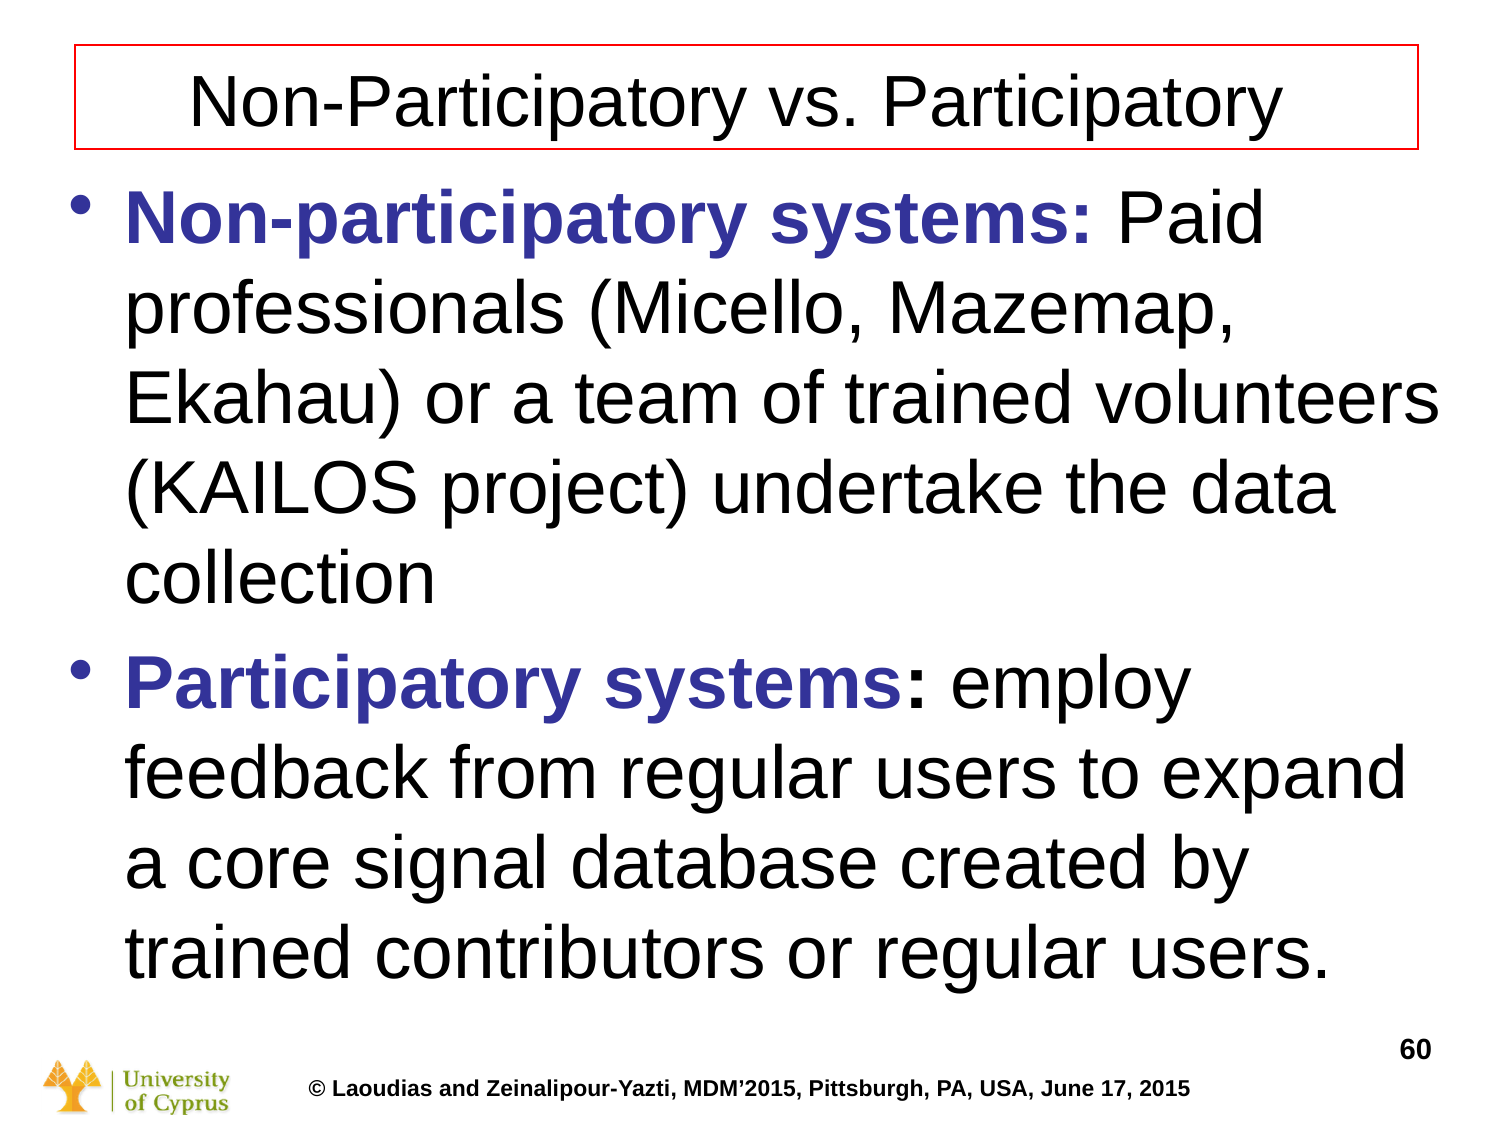

Basic Operation on Smartphone Power(mW=mJ/s)
CPU Minimal use (just OS running) 35mW
CPU Standard use (light processing) 175mW
CPU Peak (heavy processing) 469mW
WiFi Idle (Connected) 34mW
WiFi Localization (avg/minute) 125mW
WiFi Peak (Uplink 123Kbps, -58dBm) 400mW
3G Localization (avg/minute) 300mW
3G Busy 900mW
GPS On (steady) 275mW
OLED Economy Mode 300mW
OLED Full Brightness 676mW
# Non-Participatory vs. Participatory
Non-participatory systems: Paid professionals (Micello, Mazemap, Ekahau) or a team of trained volunteers (KAILOS project) undertake the data collection
Participatory systems: employ feedback from regular users to expand a core signal database created by trained contributors or regular users.

Source: NASA